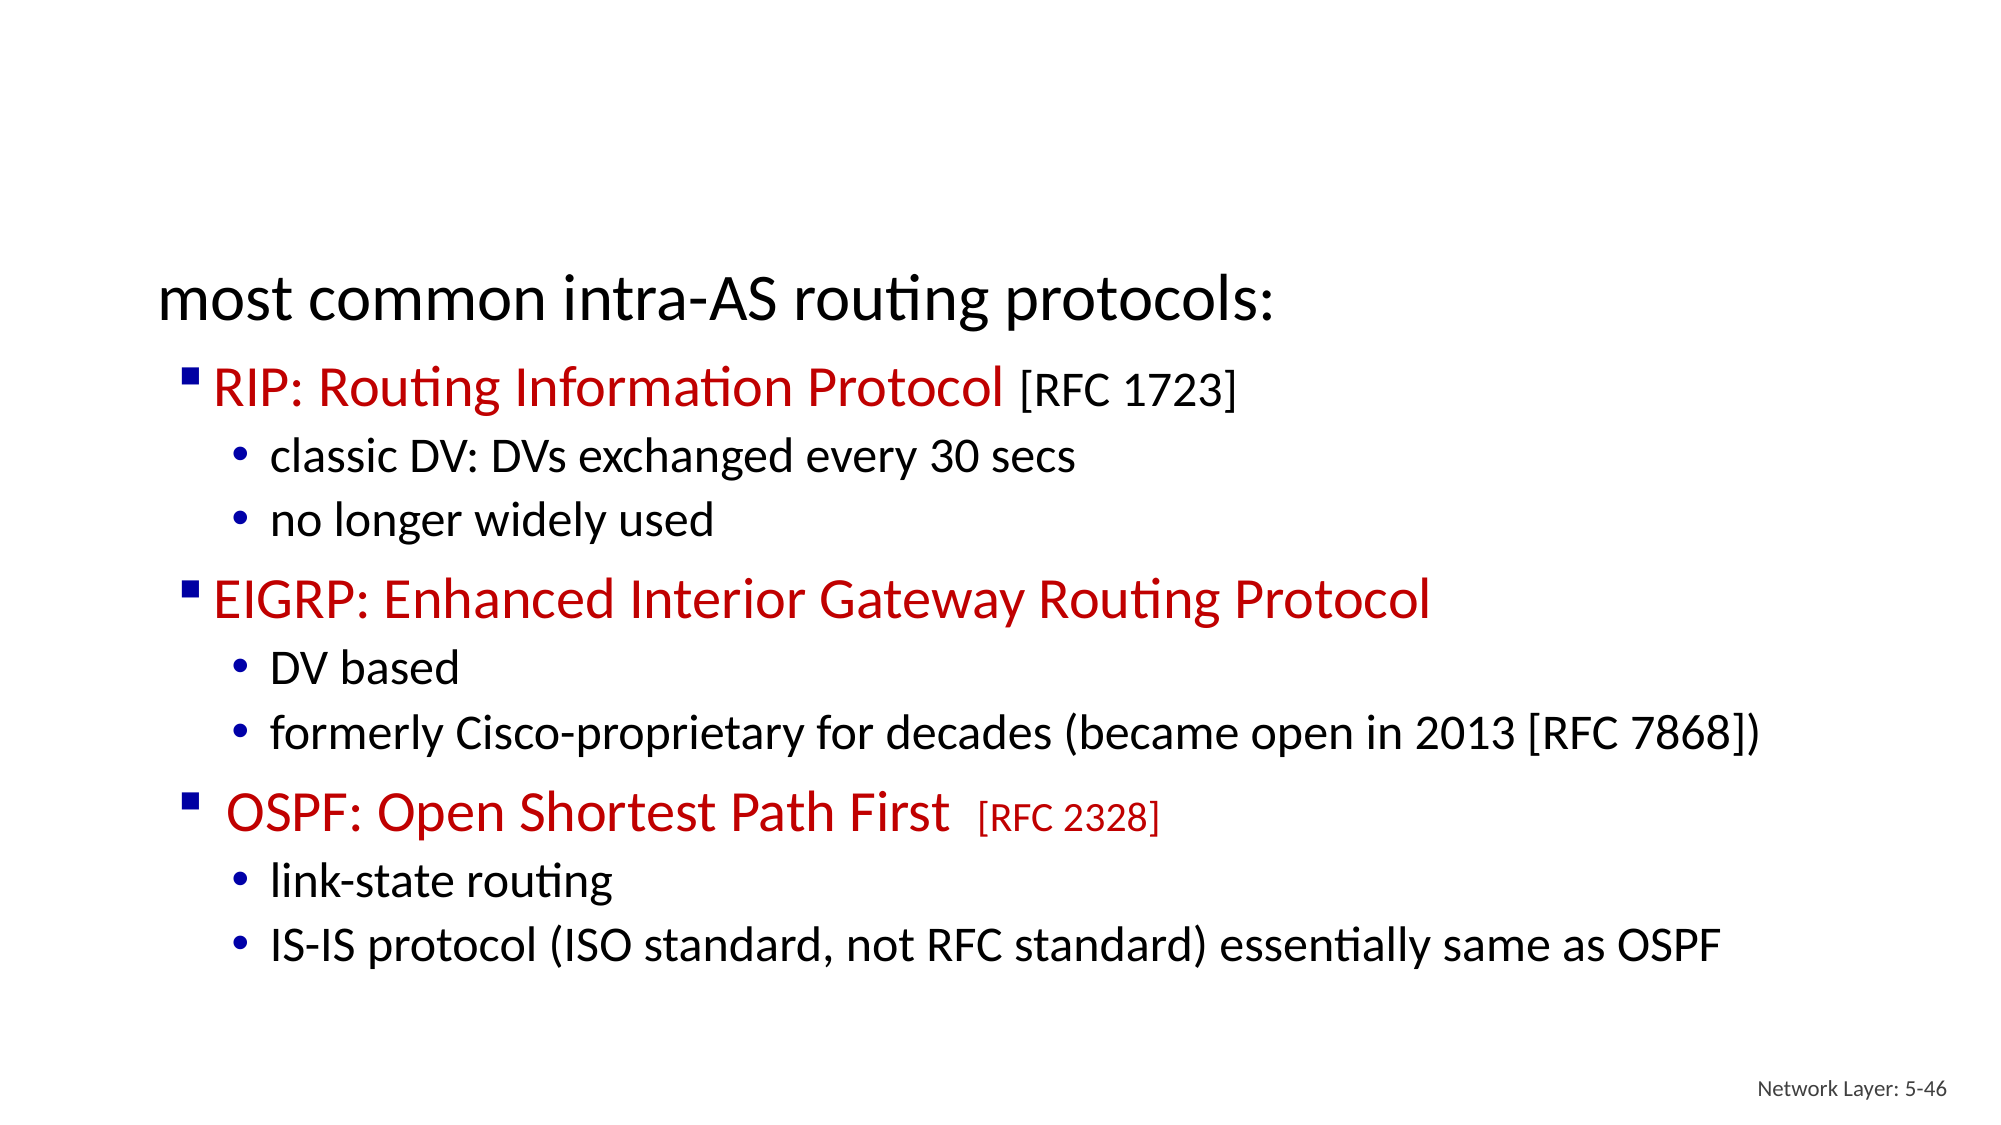

most common intra-AS routing protocols:
RIP: Routing Information Protocol [RFC 1723]
classic DV: DVs exchanged every 30 secs
no longer widely used
EIGRP: Enhanced Interior Gateway Routing Protocol
DV based
formerly Cisco-proprietary for decades (became open in 2013 [RFC 7868])
 OSPF: Open Shortest Path First  [RFC 2328]
link-state routing
IS-IS protocol (ISO standard, not RFC standard) essentially same as OSPF

Network Layer: 5-46